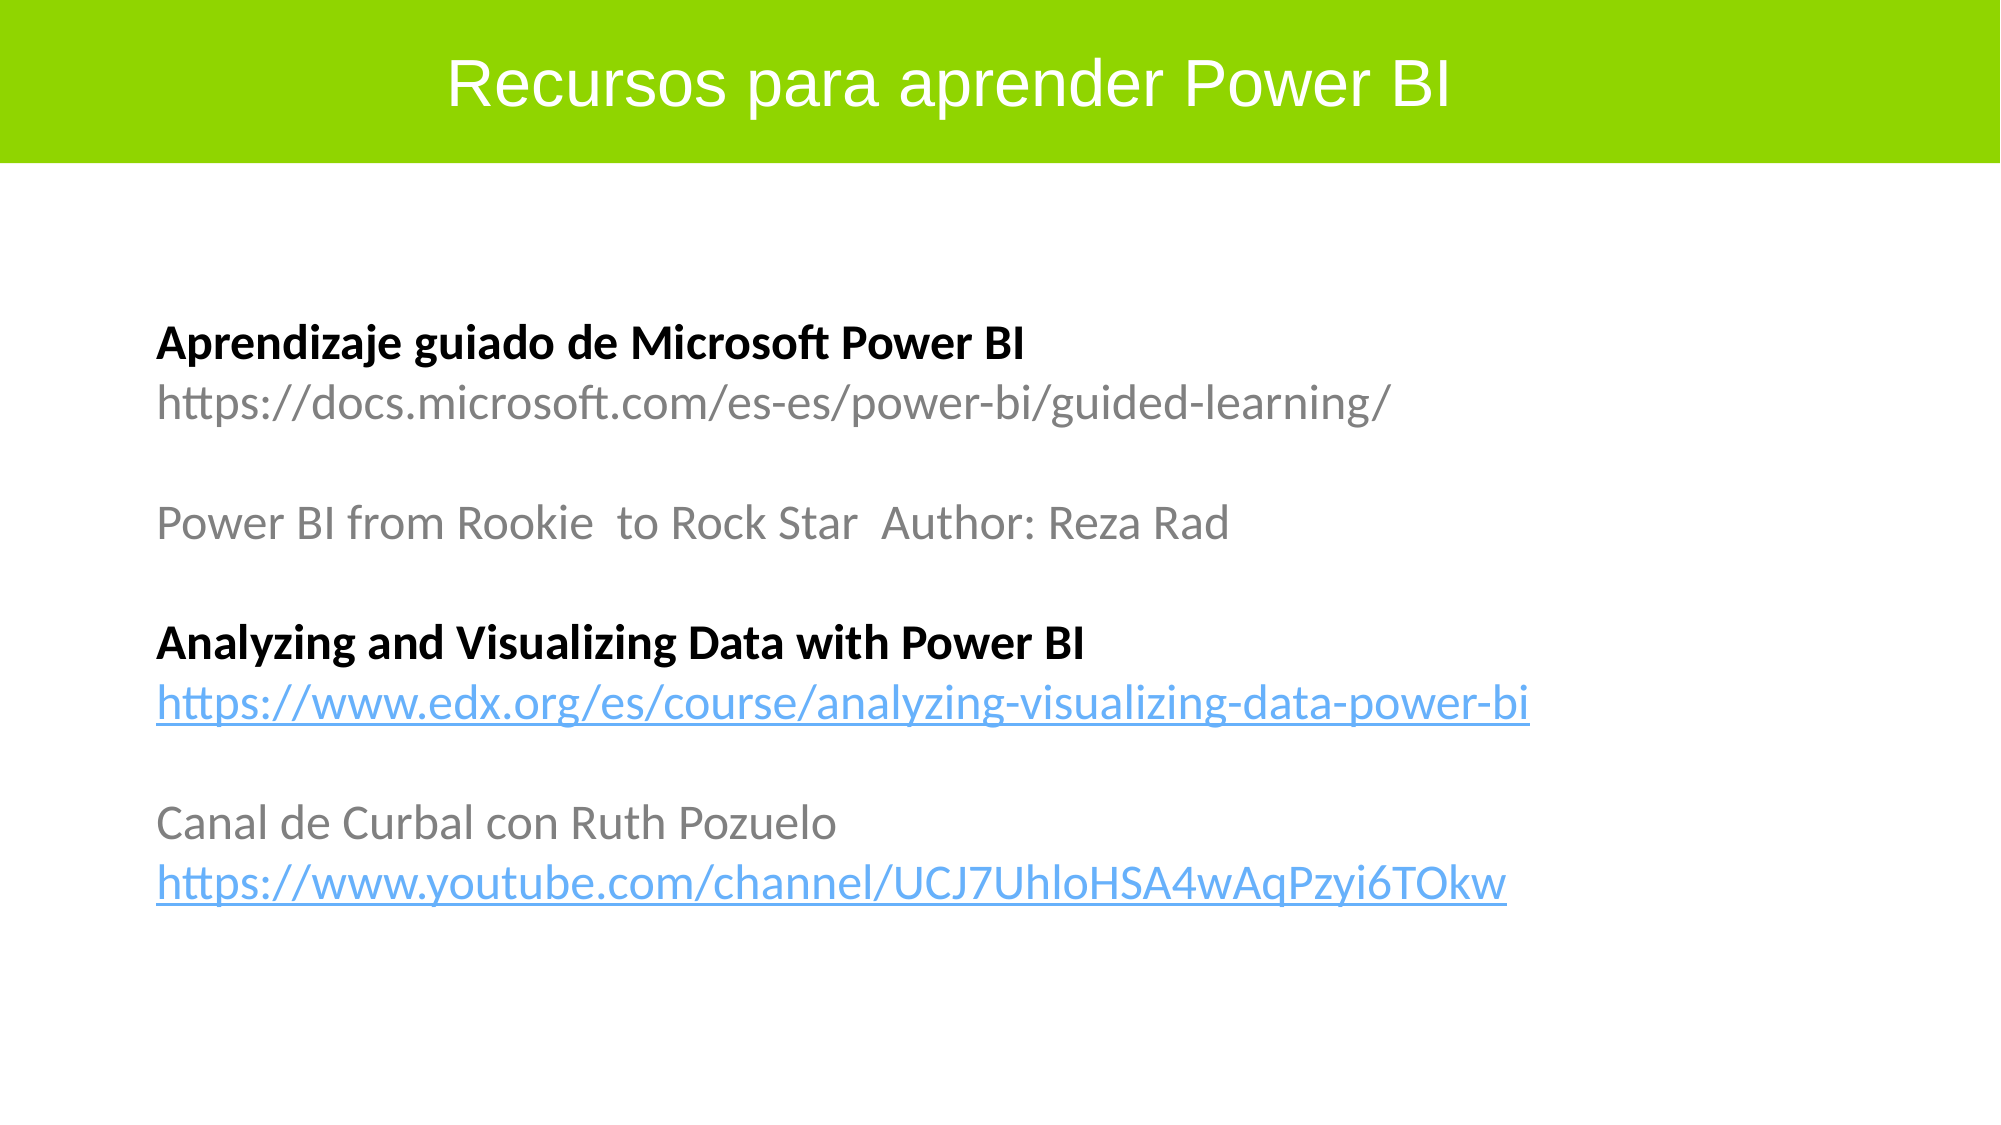

Recursos para aprender Power BI

Aprendizaje guiado de Microsoft Power BI
https://docs.microsoft.com/es-es/power-bi/guided-learning/

Power BI from Rookie  to Rock Star  Author: Reza Rad

Analyzing and Visualizing Data with Power BI
https://www.edx.org/es/course/analyzing-visualizing-data-power-bi

Canal de Curbal con Ruth Pozuelo
https://www.youtube.com/channel/UCJ7UhloHSA4wAqPzyi6TOkw